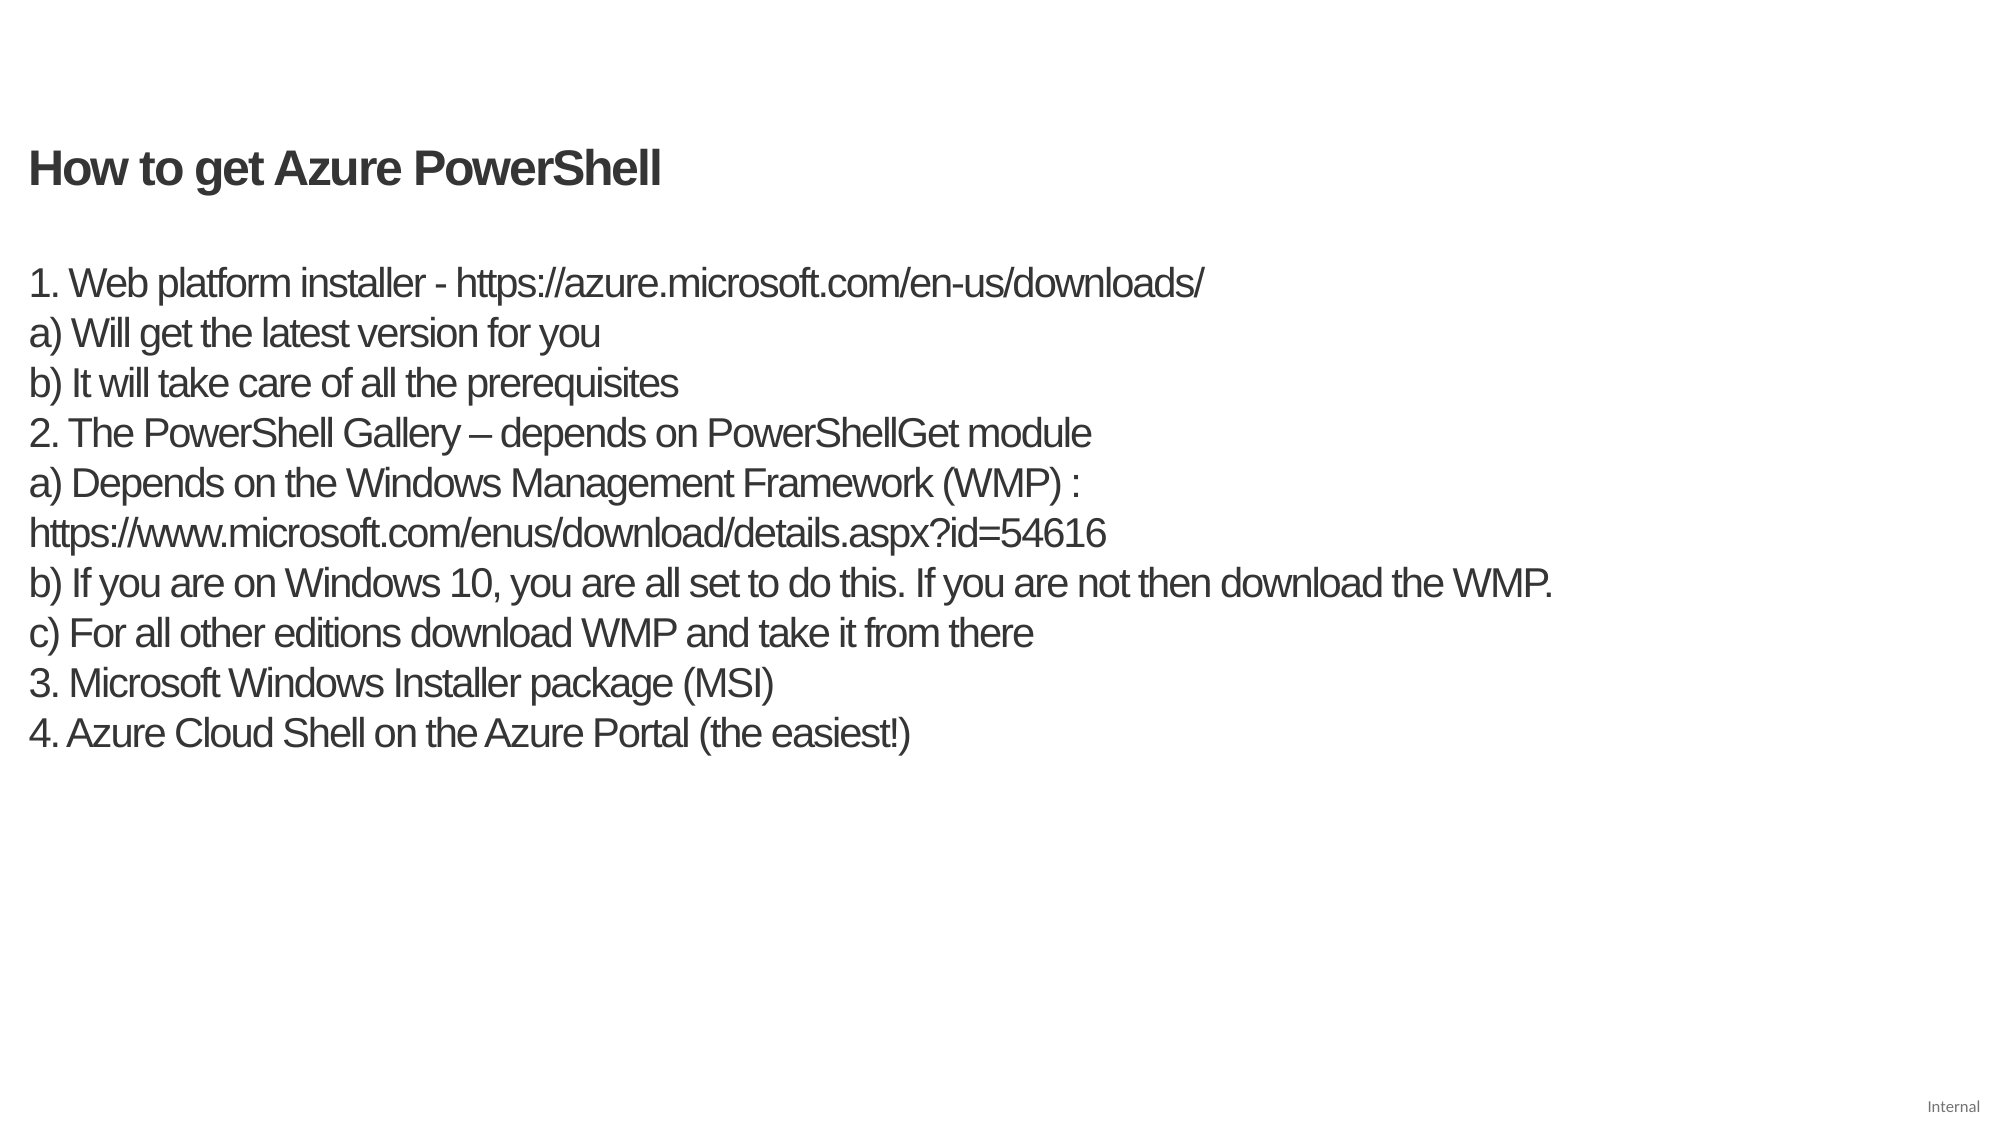

How to get Azure PowerShell

1. Web platform installer - https://azure.microsoft.com/en-us/downloads/
a) Will get the latest version for you
b) It will take care of all the prerequisites
2. The PowerShell Gallery – depends on PowerShellGet module
a) Depends on the Windows Management Framework (WMP) : https://www.microsoft.com/enus/download/details.aspx?id=54616
b) If you are on Windows 10, you are all set to do this. If you are not then download the WMP.
c) For all other editions download WMP and take it from there
3. Microsoft Windows Installer package (MSI)
4. Azure Cloud Shell on the Azure Portal (the easiest!)